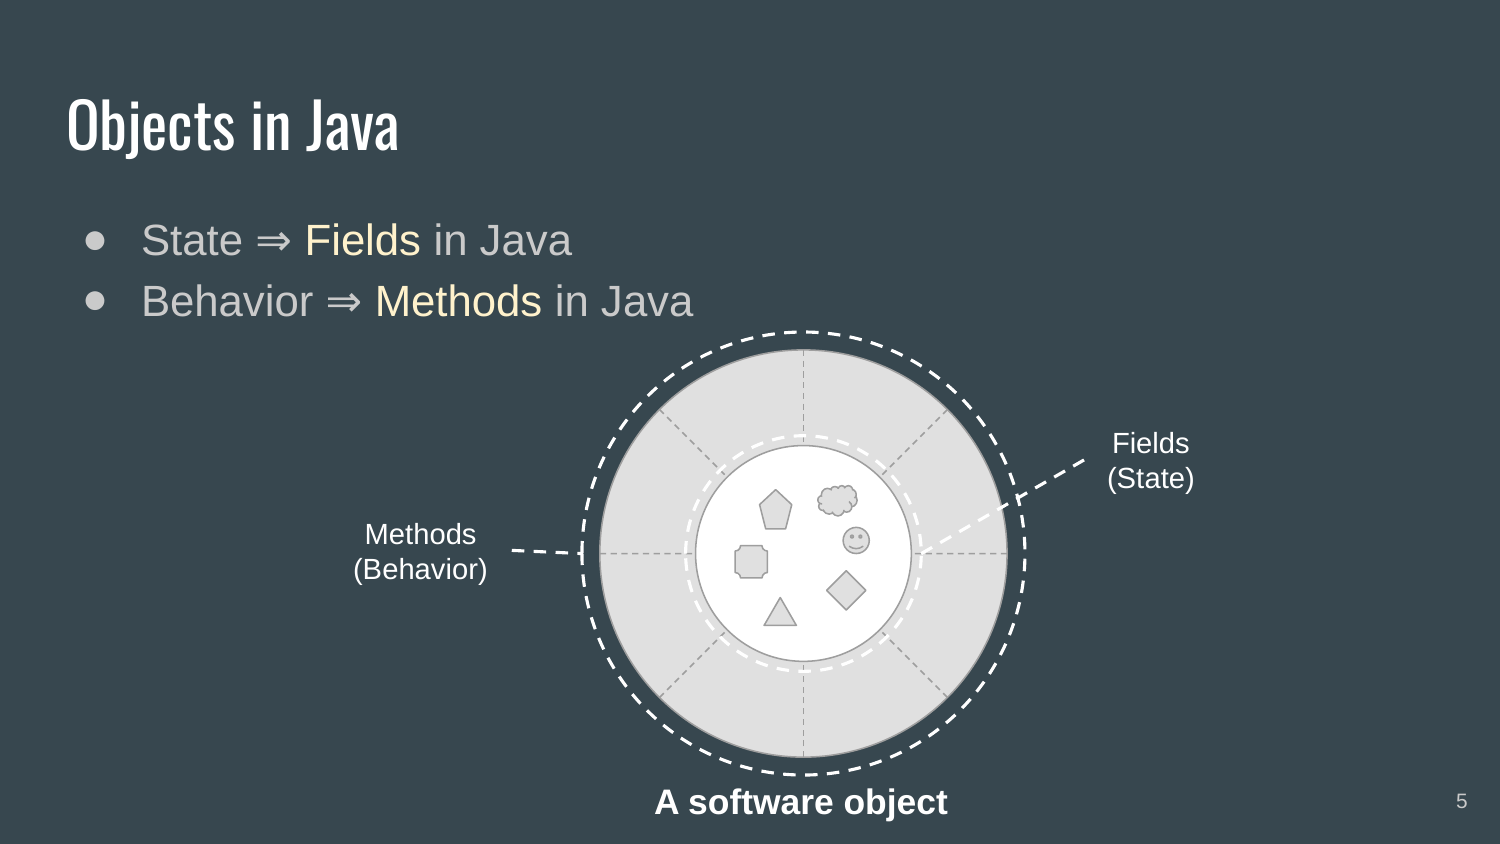

# Objects in Java
State ⇒ Fields in Java
Behavior ⇒ Methods in Java

Fields
(State)

Methods
(Behavior)

A software object
5